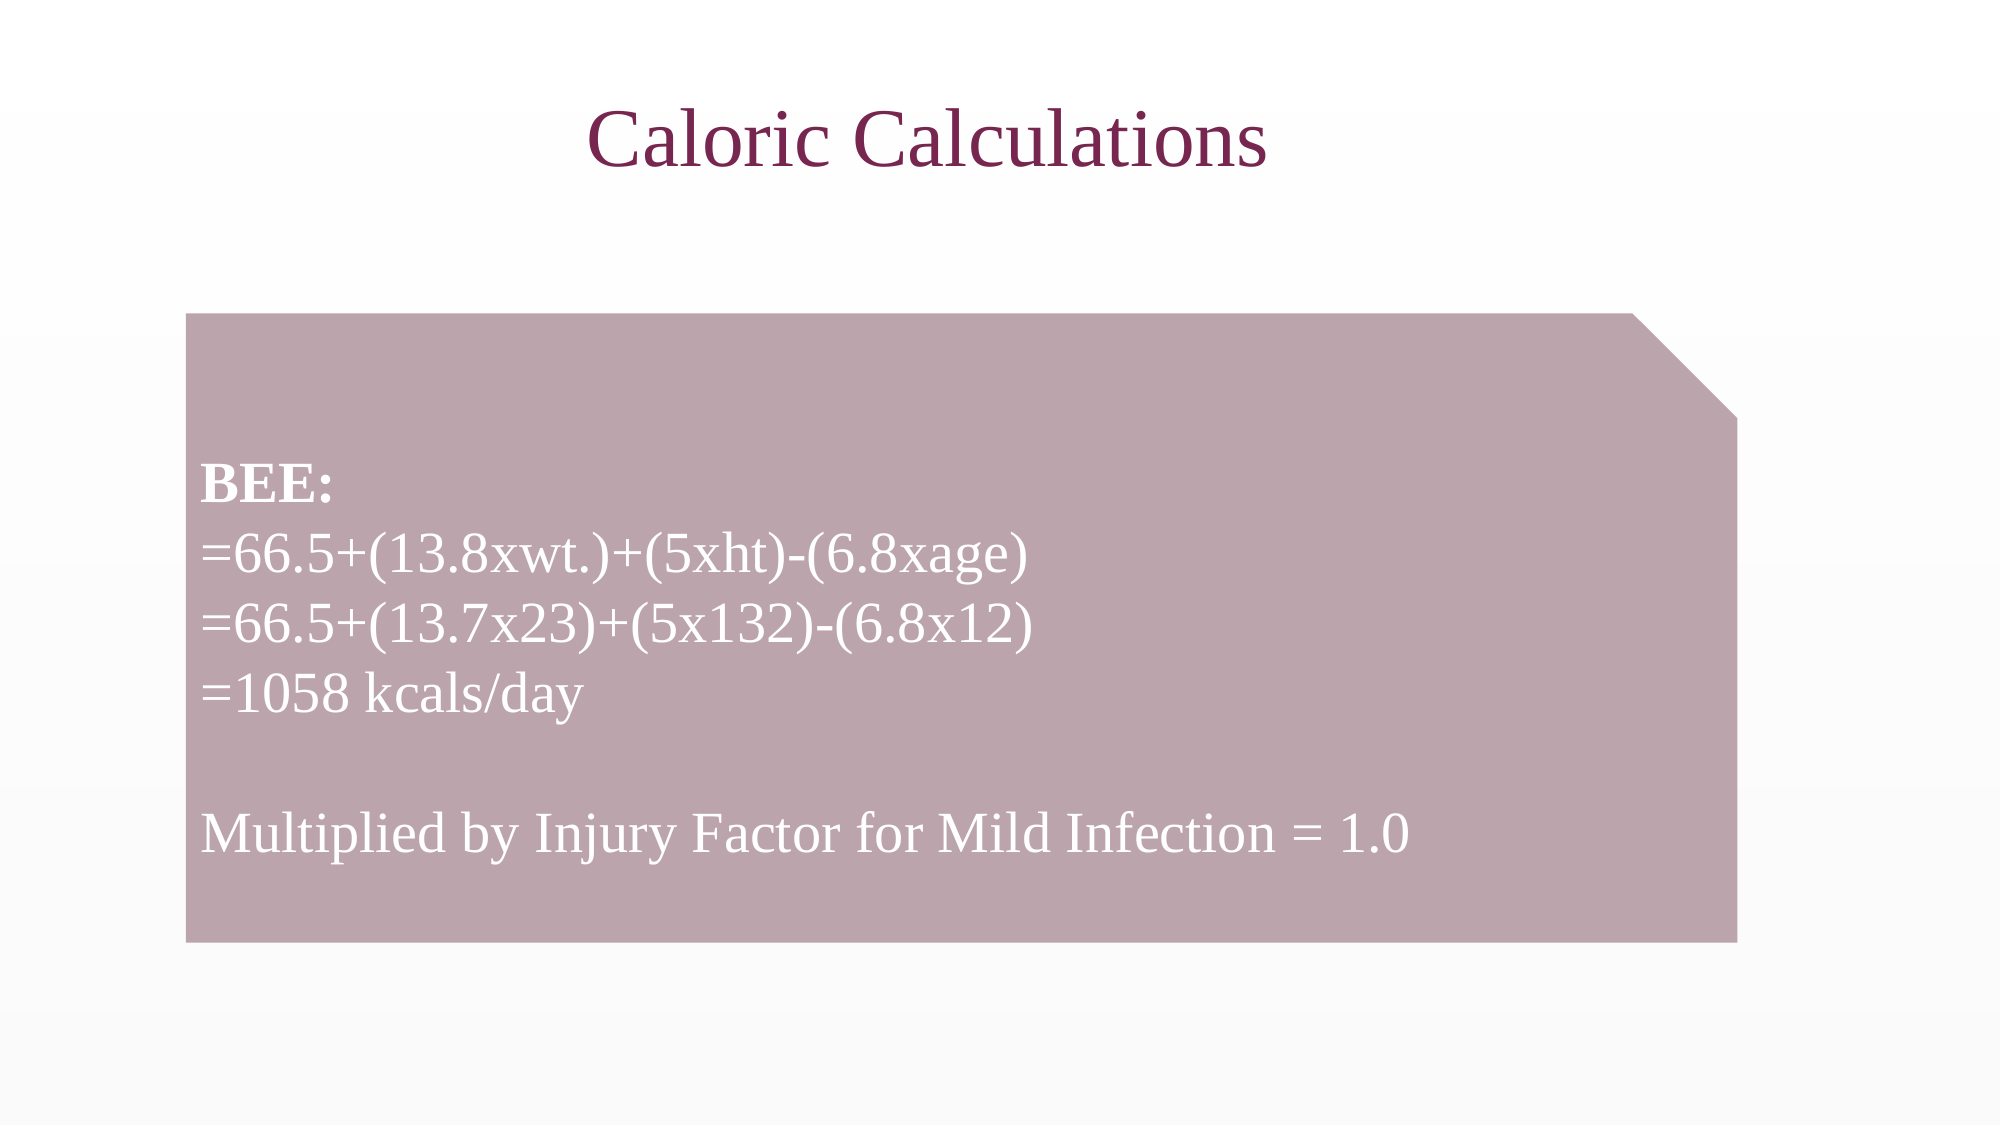

Caloric Calculations
BEE:
=66.5+(13.8xwt.)+(5xht)-(6.8xage)
=66.5+(13.7x23)+(5x132)-(6.8x12)
=1058 kcals/day

Multiplied by Injury Factor for Mild Infection = 1.0